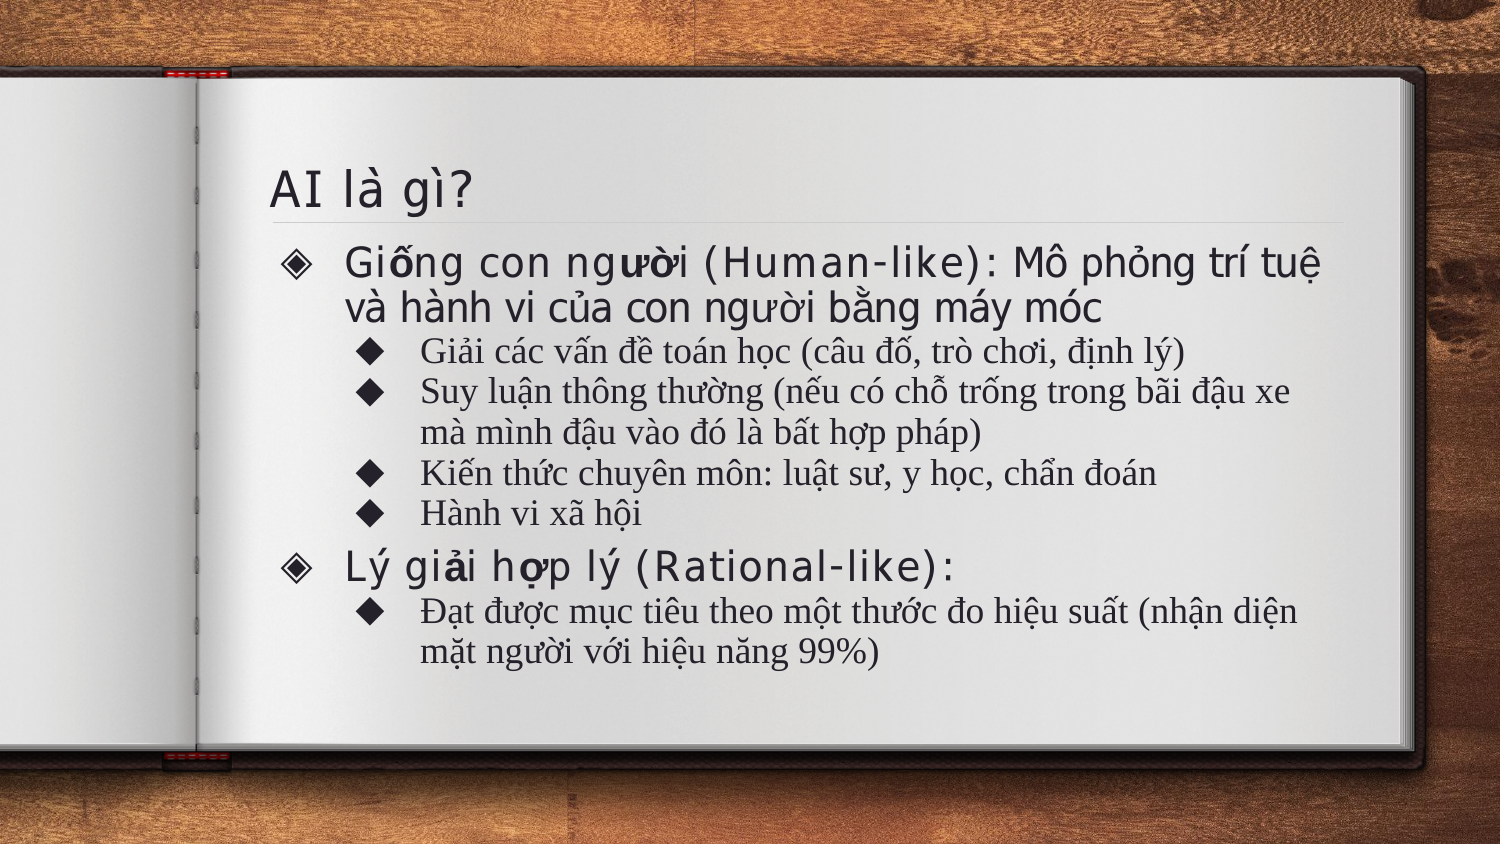

# AI là gì?
Giống con người (Human-like): Mô phỏng trí tuệ và hành vi của con người bằng máy móc
Giải các vấn đề toán học (câu đố, trò chơi, định lý)
Suy luận thông thường (nếu có chỗ trống trong bãi đậu xe mà mình đậu vào đó là bất hợp pháp)
Kiến thức chuyên môn: luật sư, y học, chẩn đoán
Hành vi xã hội
Lý giải hợp lý (Rational-like):
Đạt được mục tiêu theo một thước đo hiệu suất (nhận diện mặt người với hiệu năng 99%)